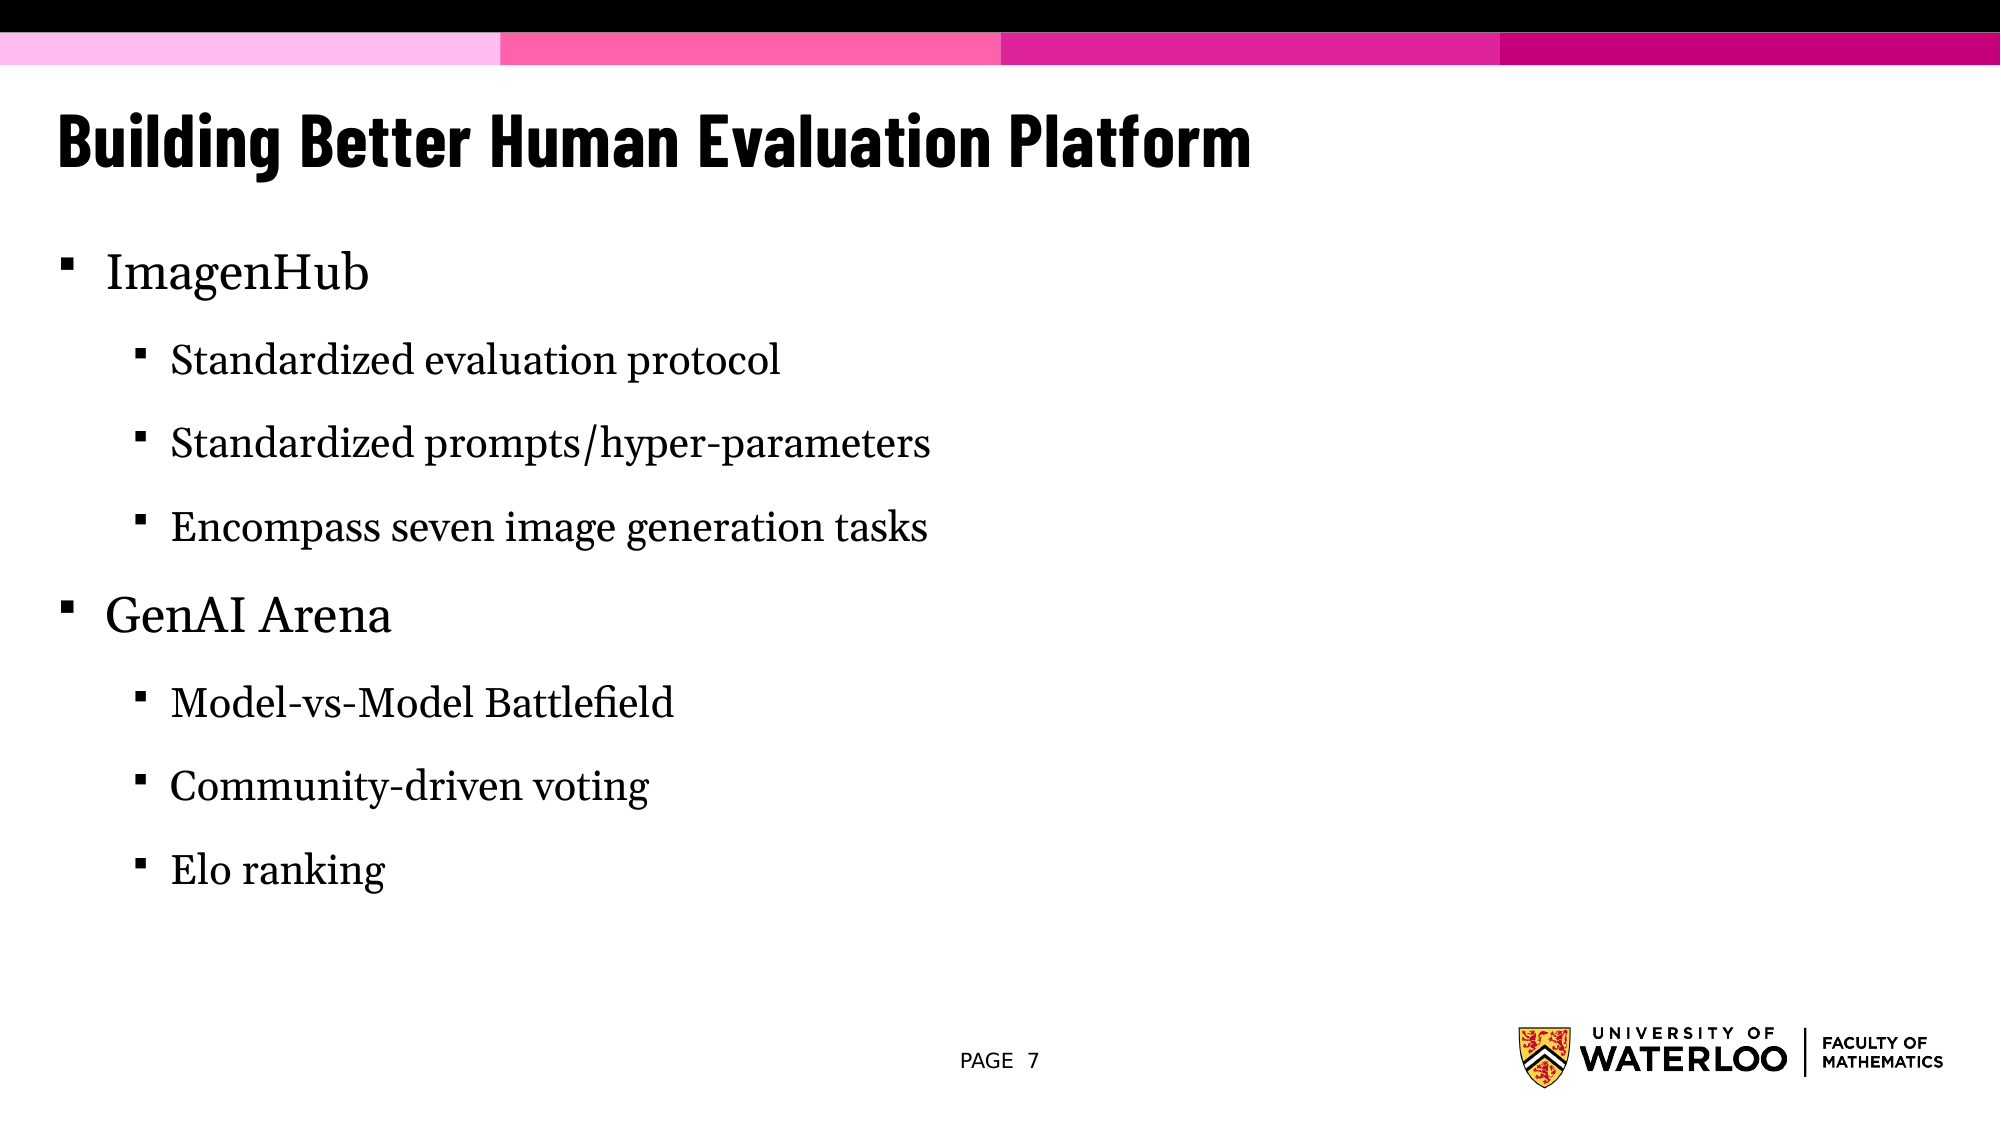

# Building Better Human Evaluation Platform
ImagenHub
Standardized evaluation protocol
Standardized prompts/hyper-parameters
Encompass seven image generation tasks
GenAI Arena
Model-vs-Model Battlefield
Community-driven voting
Elo ranking

PAGE  7